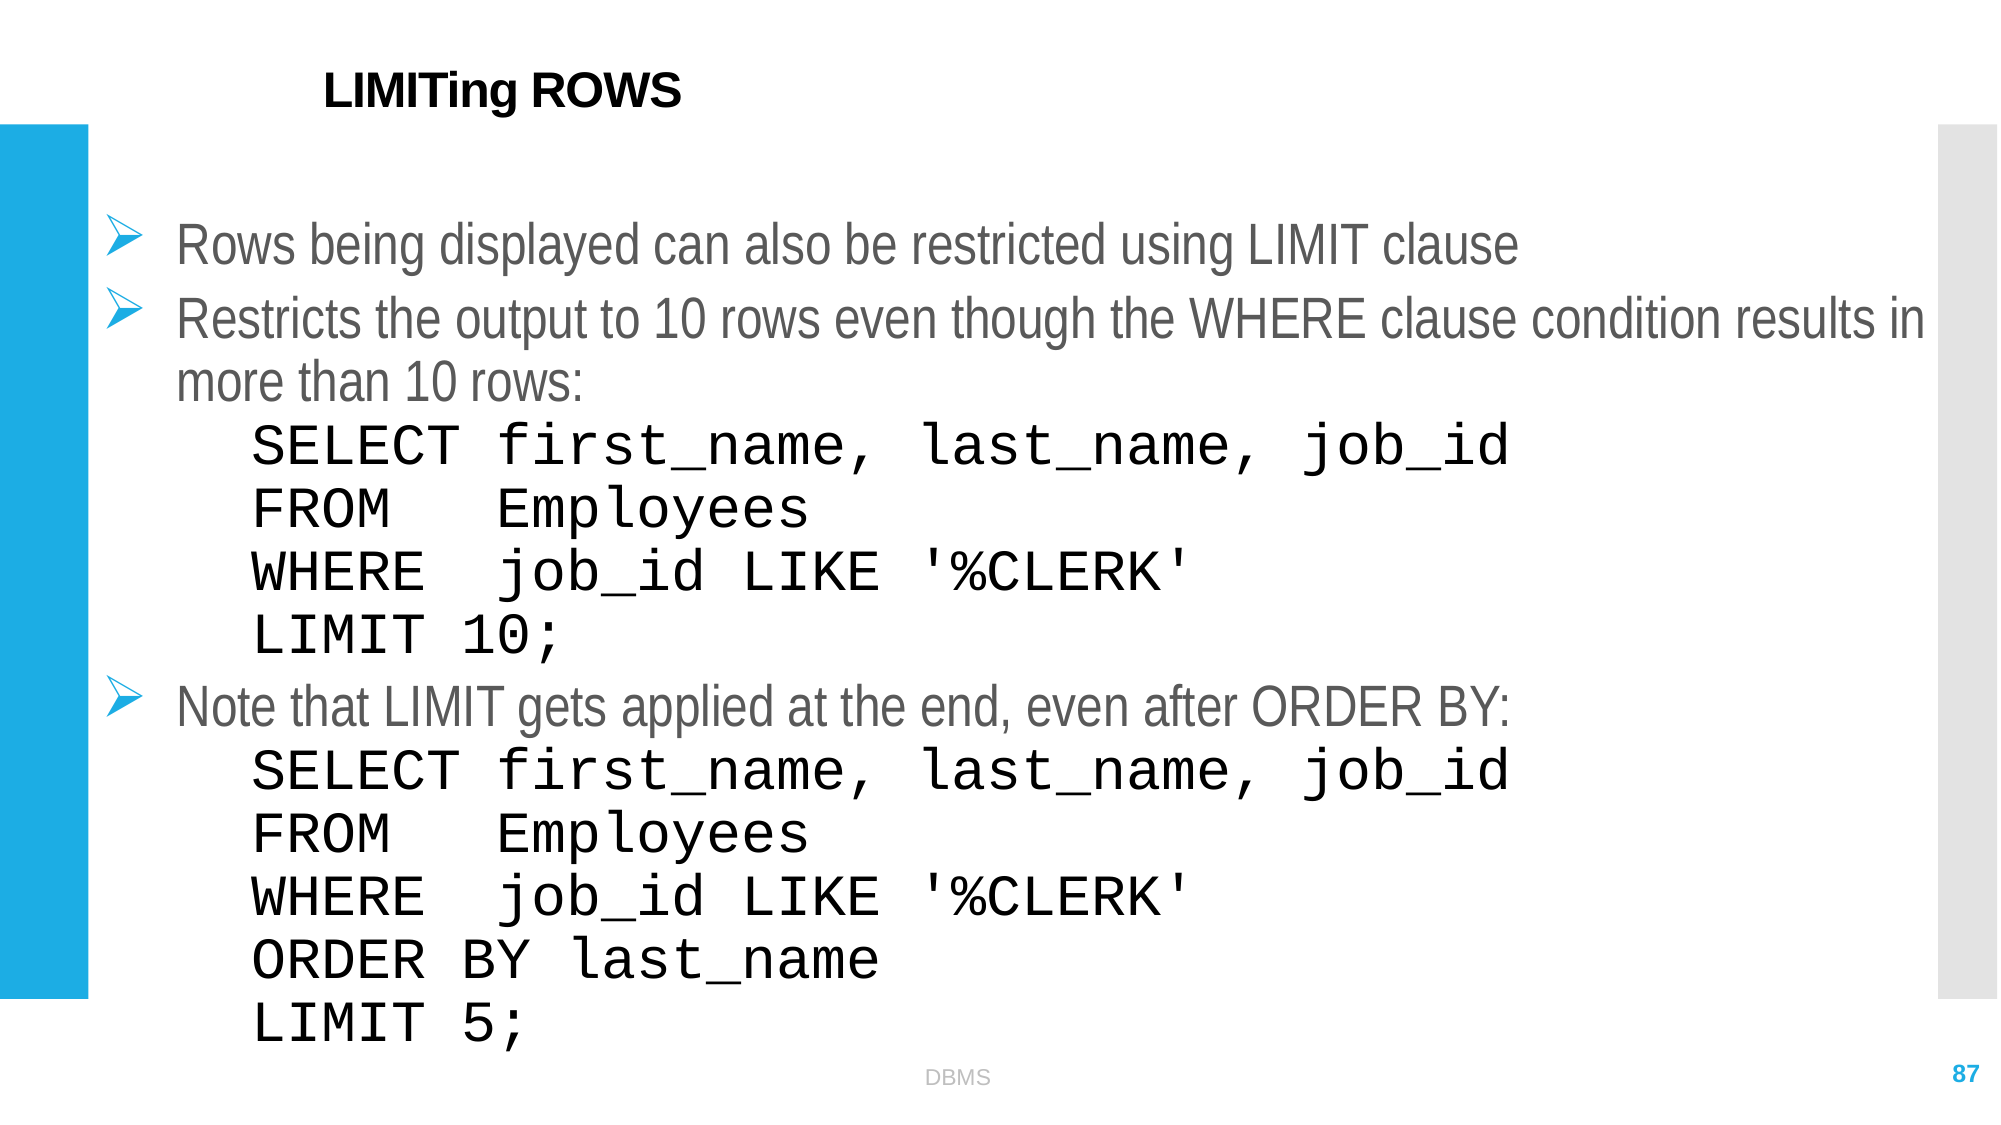

# LIMITing ROWS
Rows being displayed can also be restricted using LIMIT clause
Restricts the output to 10 rows even though the WHERE clause condition results in more than 10 rows:
	SELECT first_name, last_name, job_id
	FROM   Employees
	WHERE  job_id LIKE '%CLERK'
	LIMIT 10;
Note that LIMIT gets applied at the end, even after ORDER BY:
	SELECT first_name, last_name, job_id
	FROM   Employees
	WHERE  job_id LIKE '%CLERK'
	ORDER BY last_name
	LIMIT 5;

87
DBMS